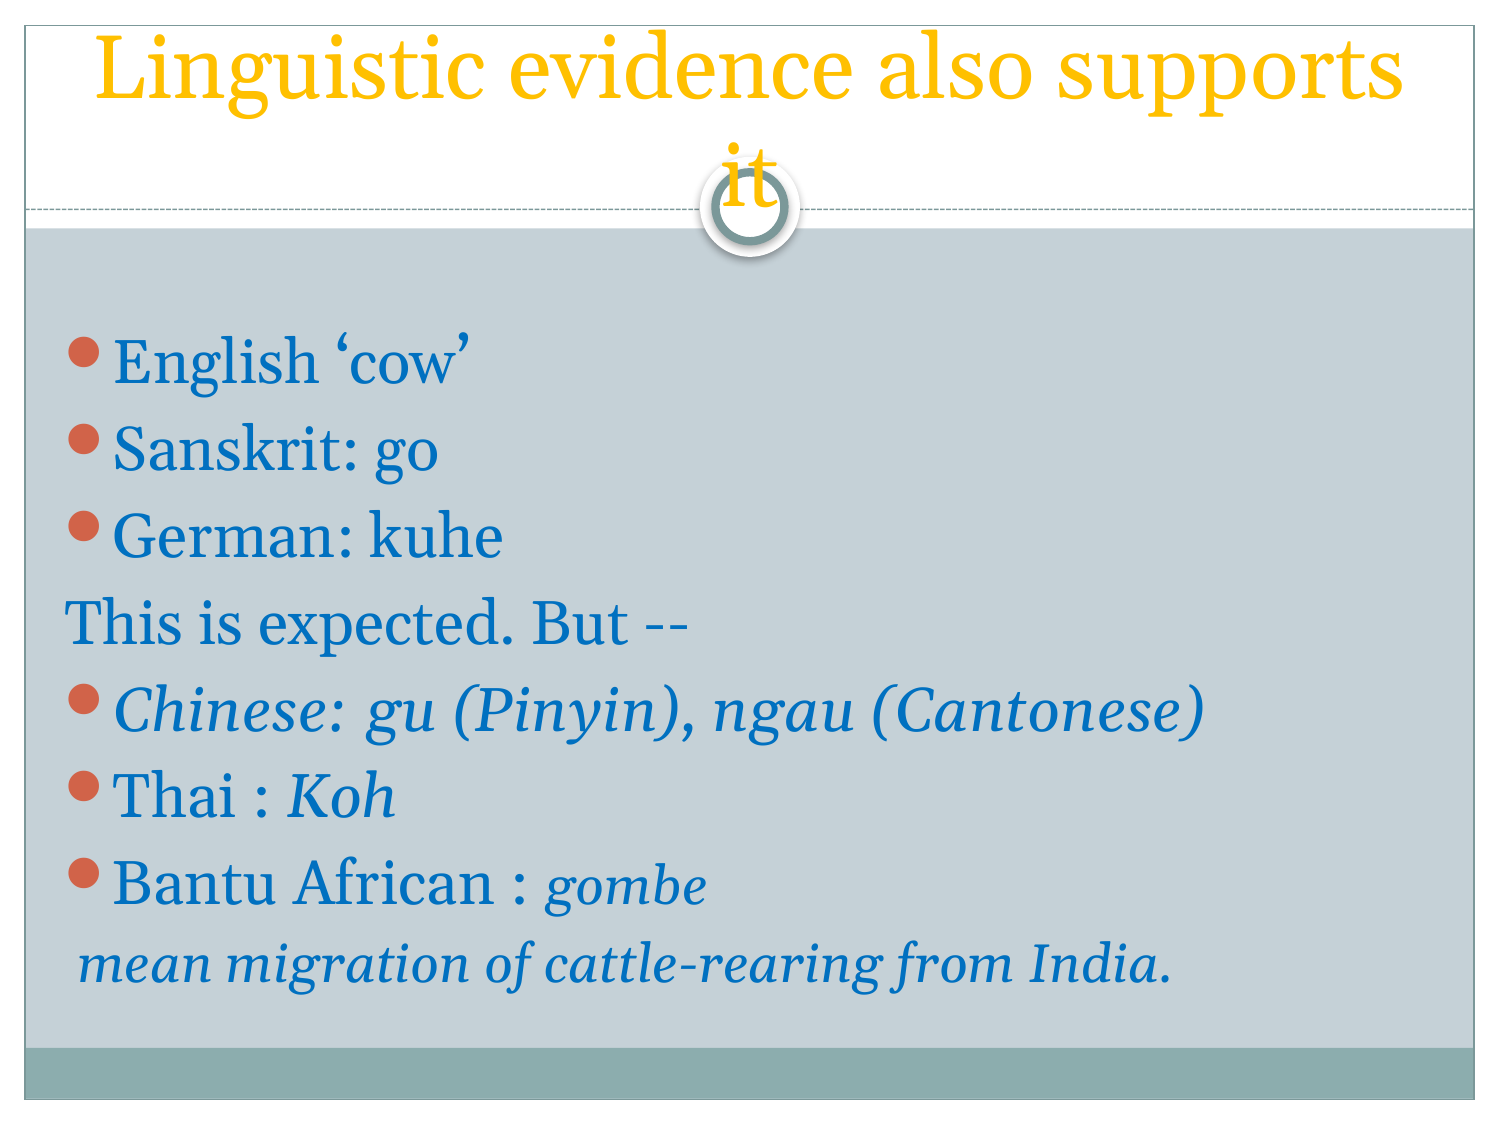

# Linguistic evidence also supports it
English ‘cow’
Sanskrit: go
German: kuhe
This is expected. But --
Chinese: gu (Pinyin), ngau (Cantonese)
Thai : Koh
Bantu African : gombe
 mean migration of cattle-rearing from India.